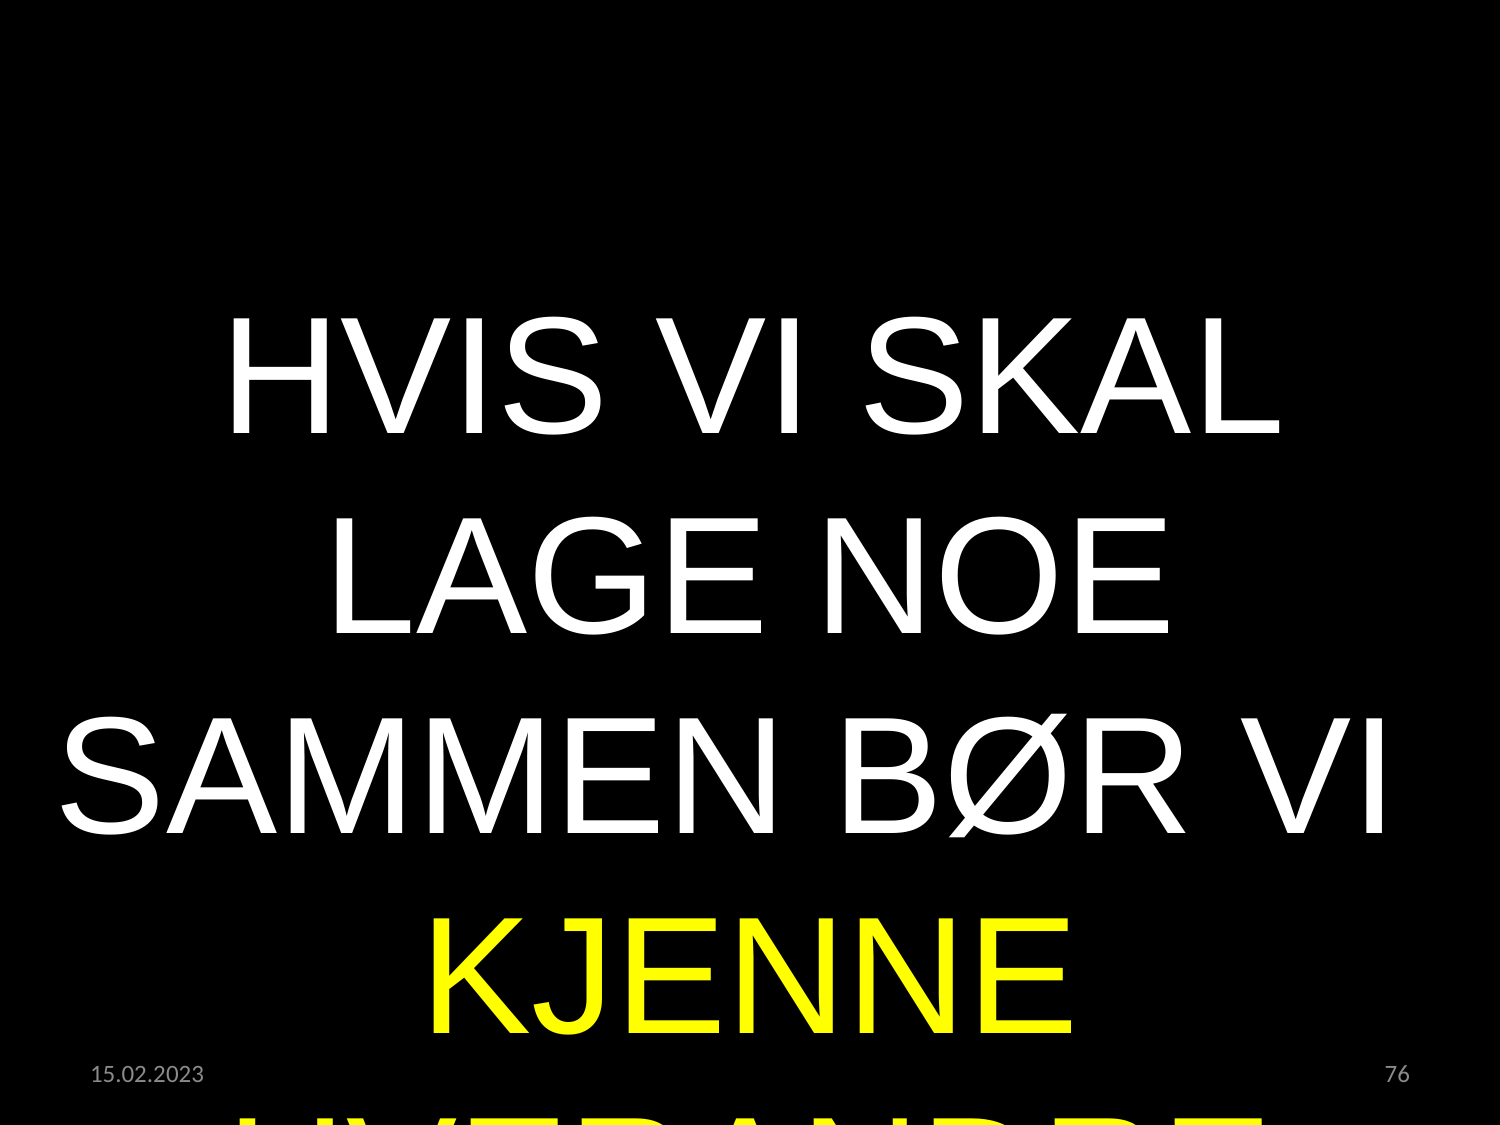

HVIS VI SKAL LAGE NOE SAMMEN BØR VI
KJENNE HVERANDRE
15.02.2023
76